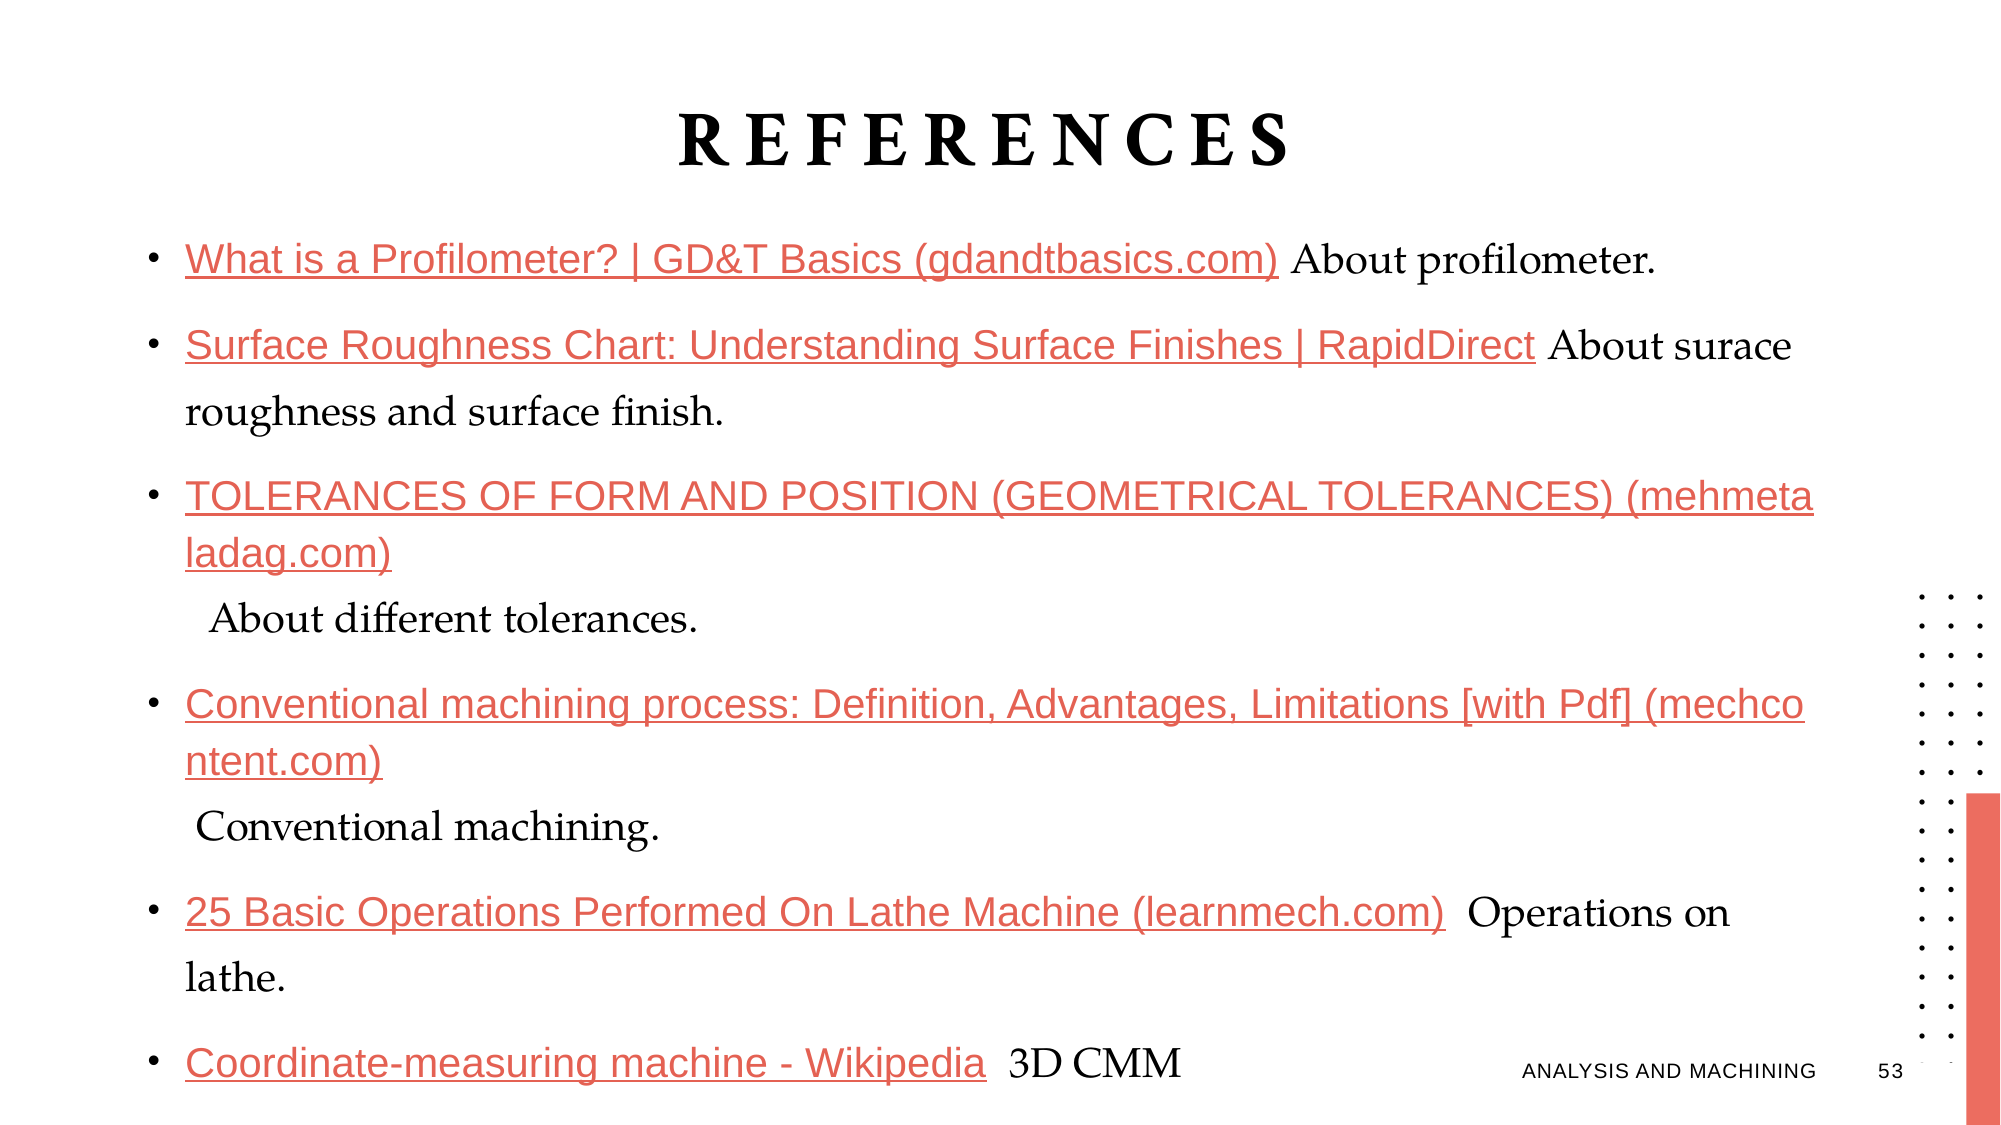

# References
What is a Profilometer? | GD&T Basics (gdandtbasics.com) About profilometer.
Surface Roughness Chart: Understanding Surface Finishes | RapidDirect About surace roughness and surface finish.
TOLERANCES OF FORM AND POSITION (GEOMETRICAL TOLERANCES) (mehmetaladag.com)  About different tolerances.
Conventional machining process: Definition, Advantages, Limitations [with Pdf] (mechcontent.com) Conventional machining.
25 Basic Operations Performed On Lathe Machine (learnmech.com)  Operations on lathe.
Coordinate-measuring machine - Wikipedia  3D CMM
ANALYSIS AND MACHINING
53